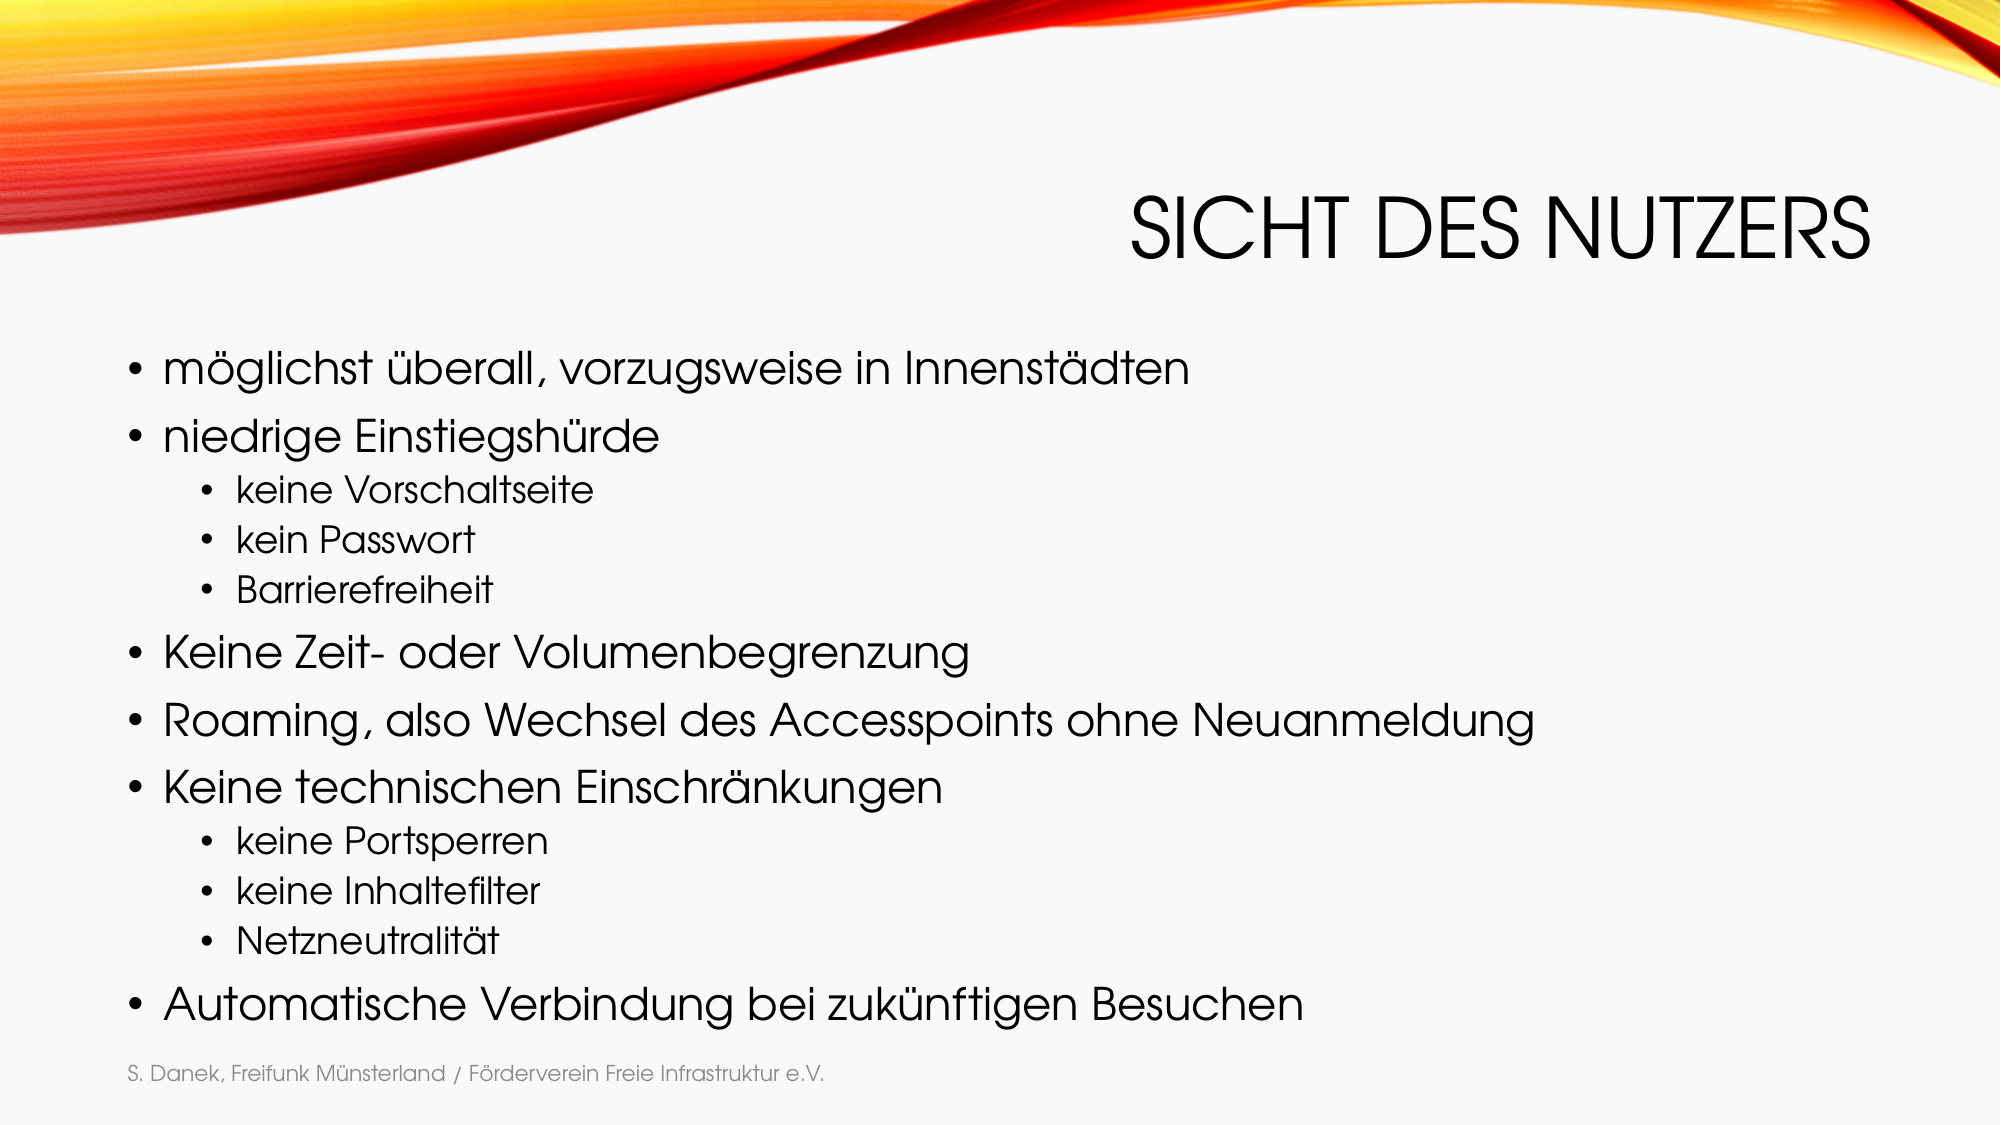

# Sicht des Nutzers
möglichst überall, vorzugsweise in Innenstädten
niedrige Einstiegshürde
keine Vorschaltseite
kein Passwort
Barrierefreiheit
Keine Zeit- oder Volumenbegrenzung
Roaming, also Wechsel des Accesspoints ohne Neuanmeldung
Keine technischen Einschränkungen
keine Portsperren
keine Inhaltefilter
Netzneutralität
Automatische Verbindung bei zukünftigen Besuchen
S. Danek, Freifunk Münsterland / Förderverein Freie Infrastruktur e.V.